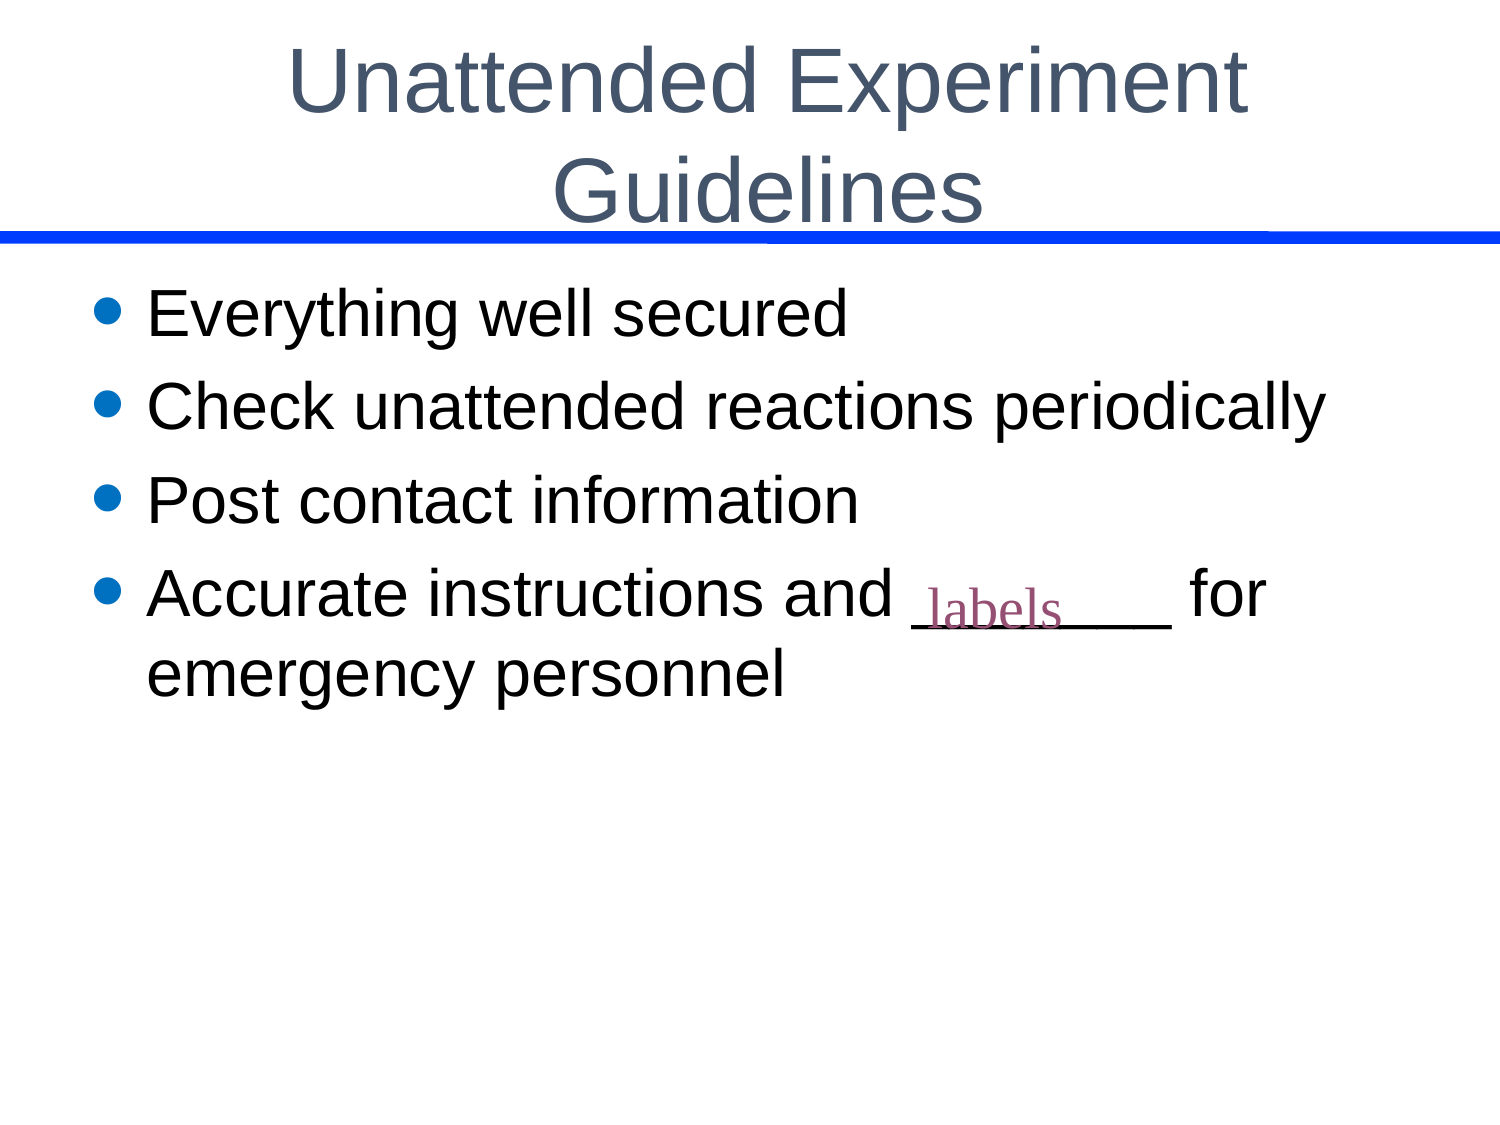

# Unattended Experiment Guidelines
Everything well secured
Check unattended reactions periodically
Post contact information
Accurate instructions and _______ for emergency personnel
labels